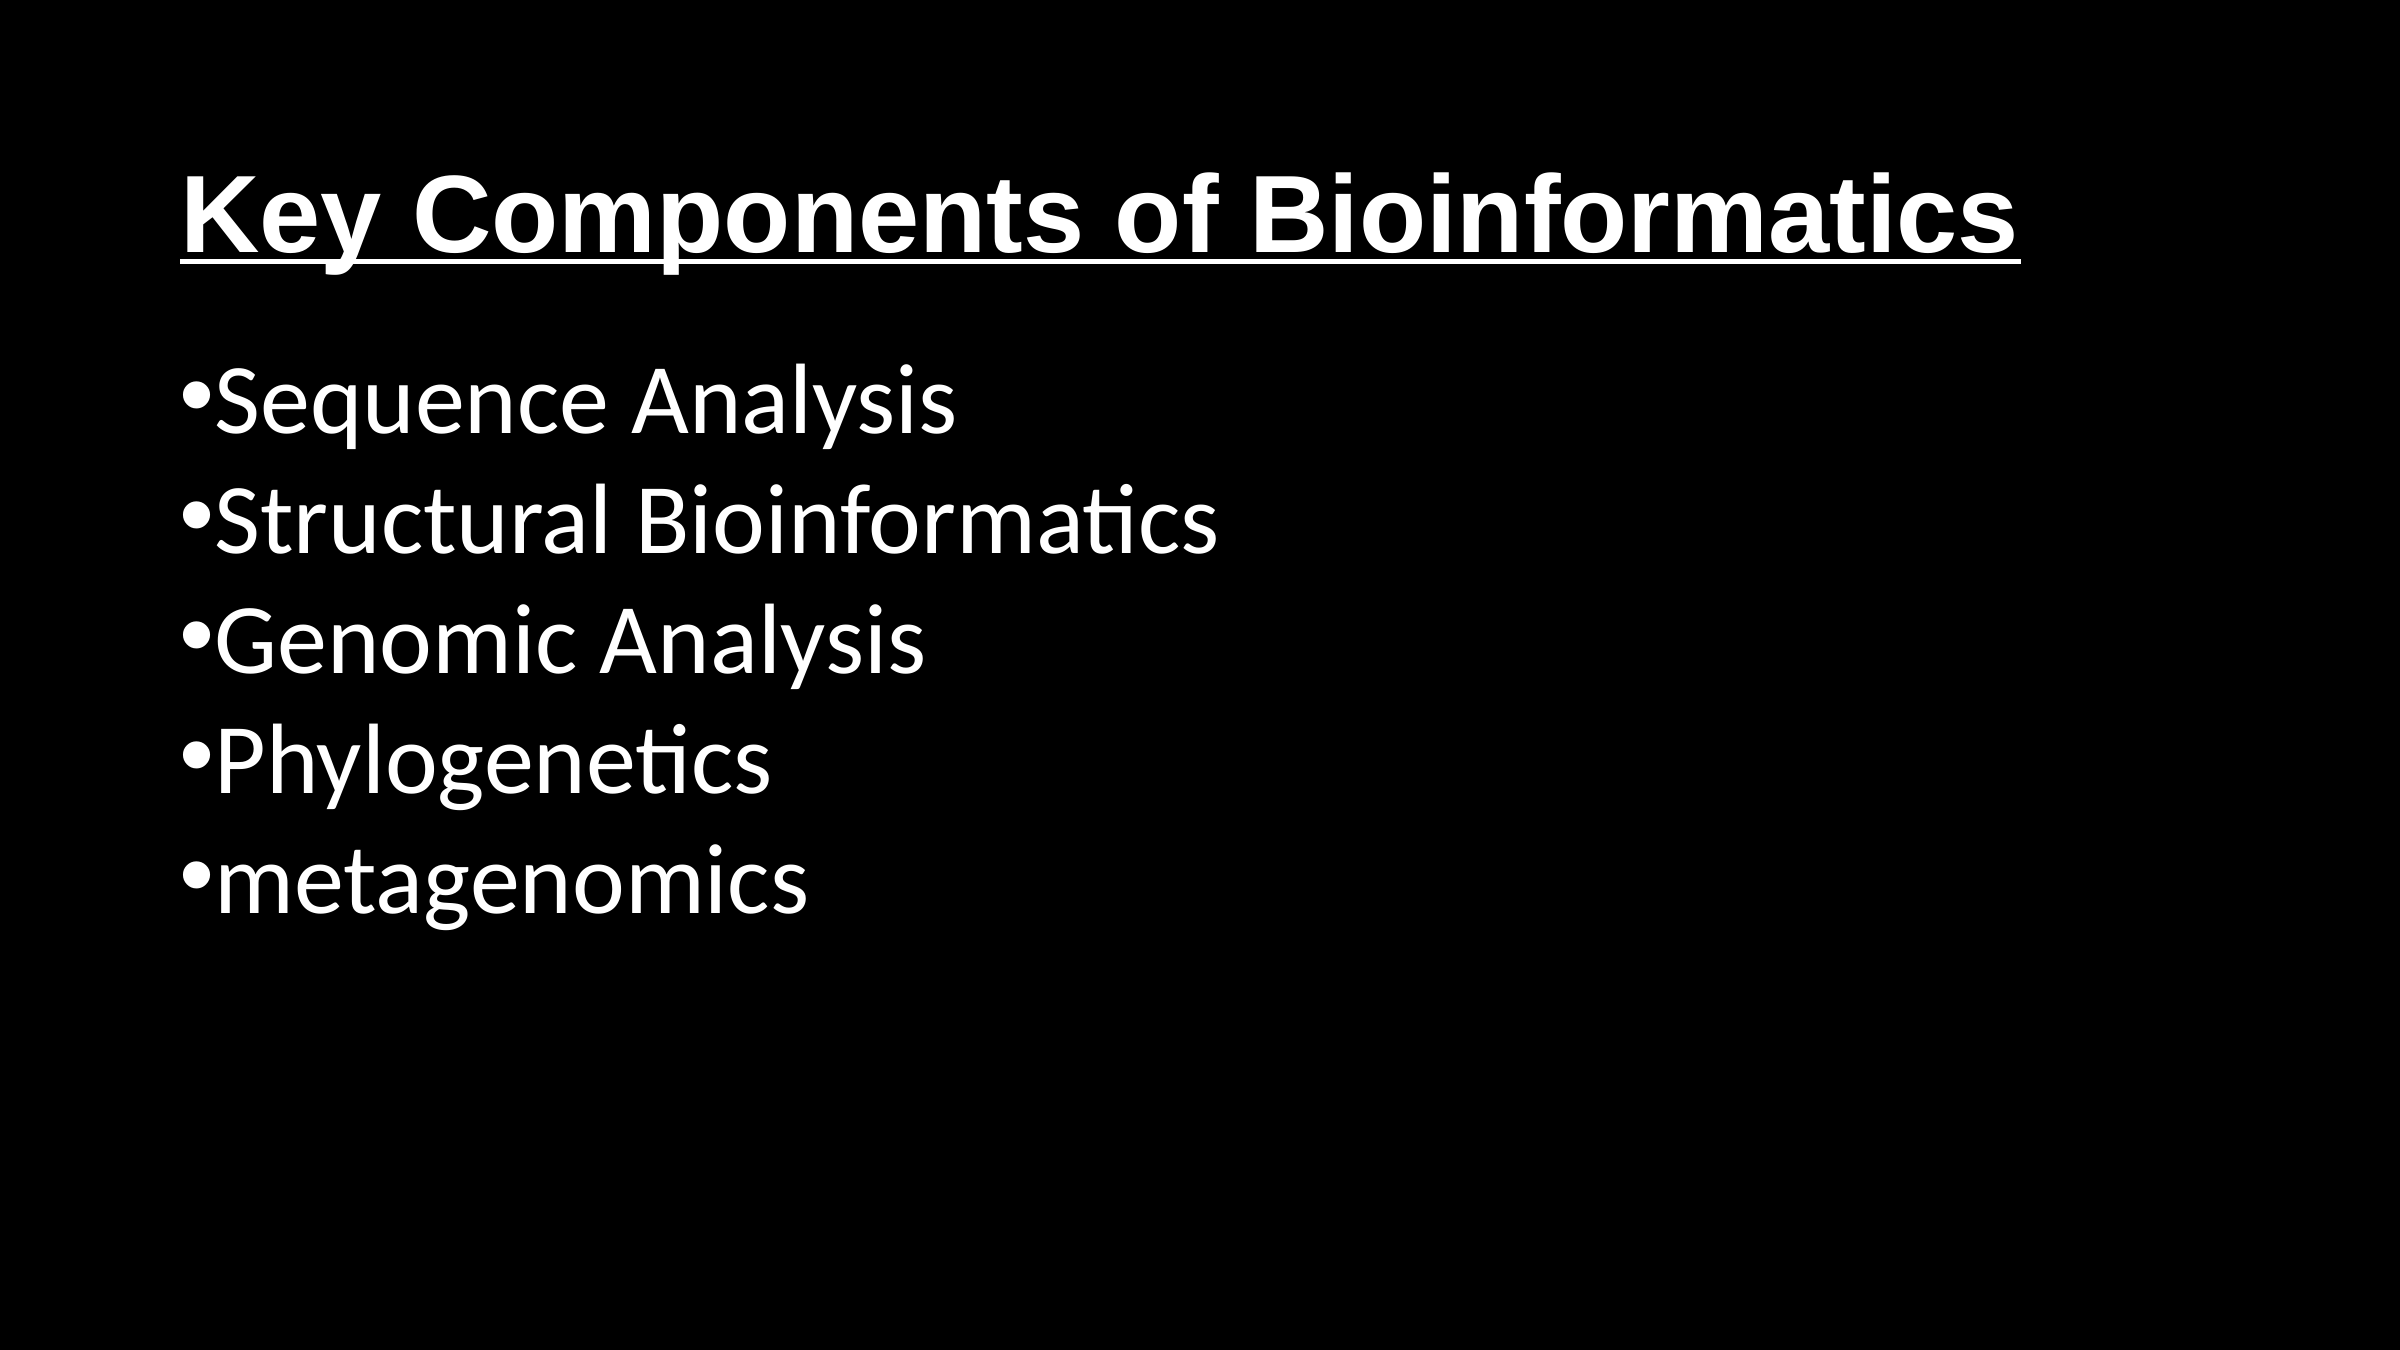

# Key Components of Bioinformatics
Sequence Analysis
Structural Bioinformatics
Genomic Analysis
Phylogenetics
metagenomics